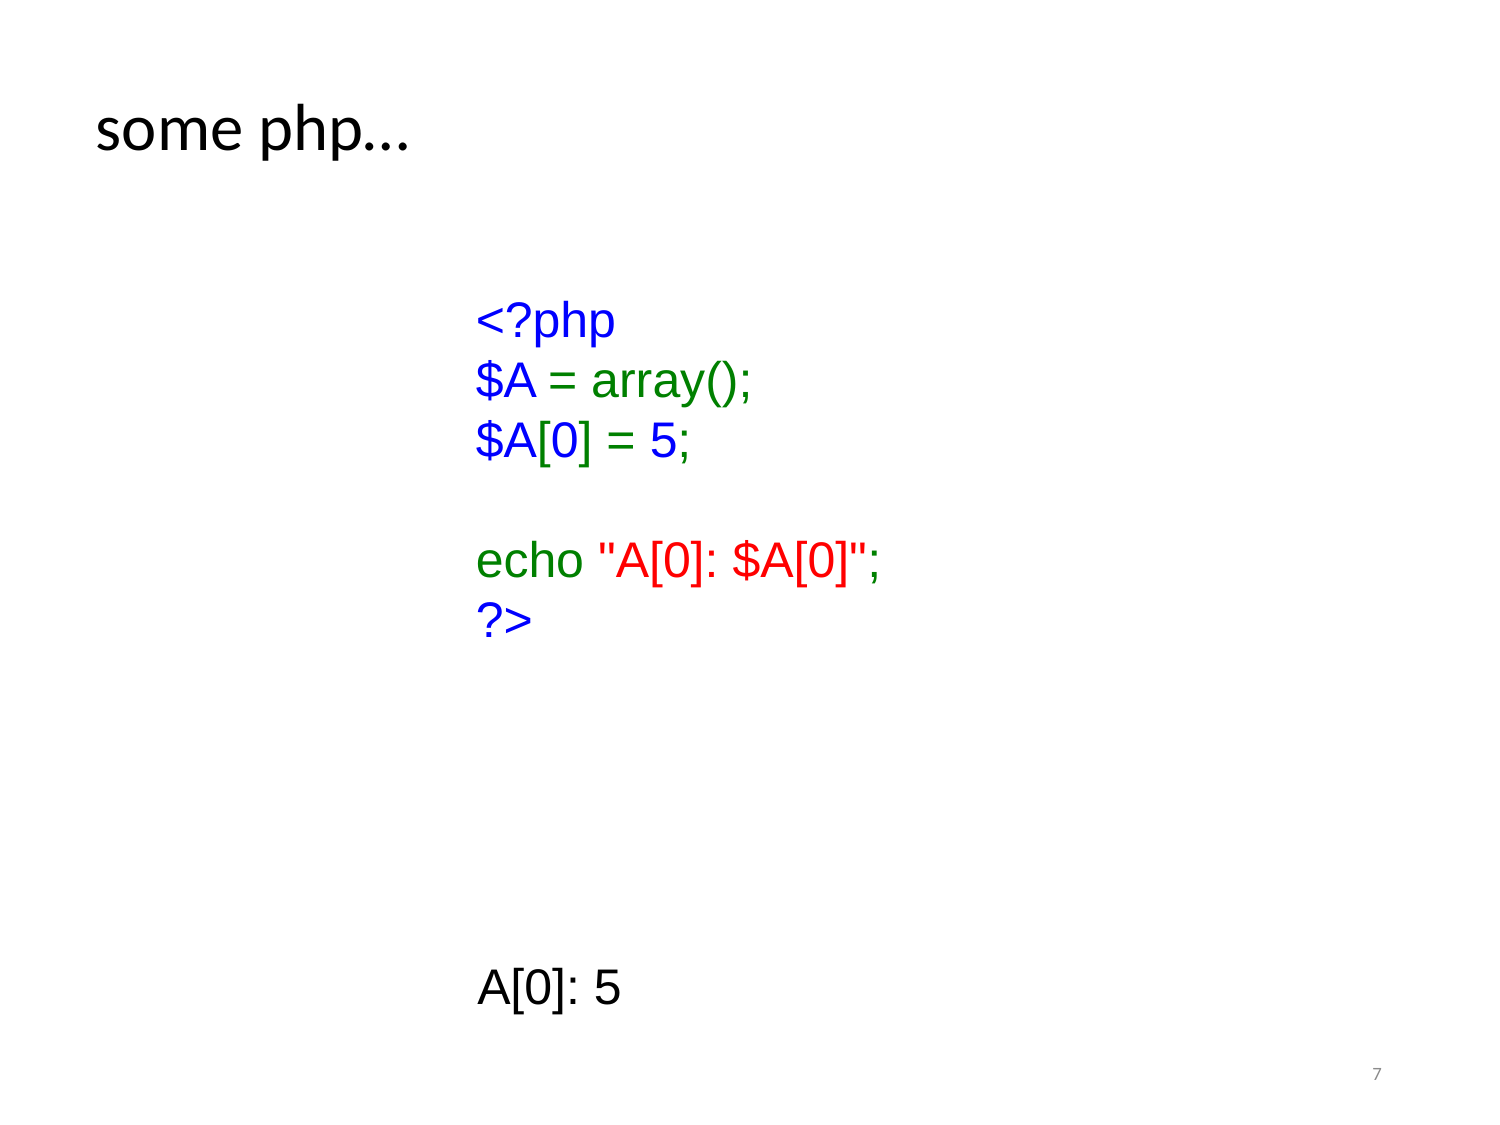

# some php…
<?php
$A = array();
$A[0] = 5;

echo "A[0]: $A[0]";
?>
A[0]: 5
7